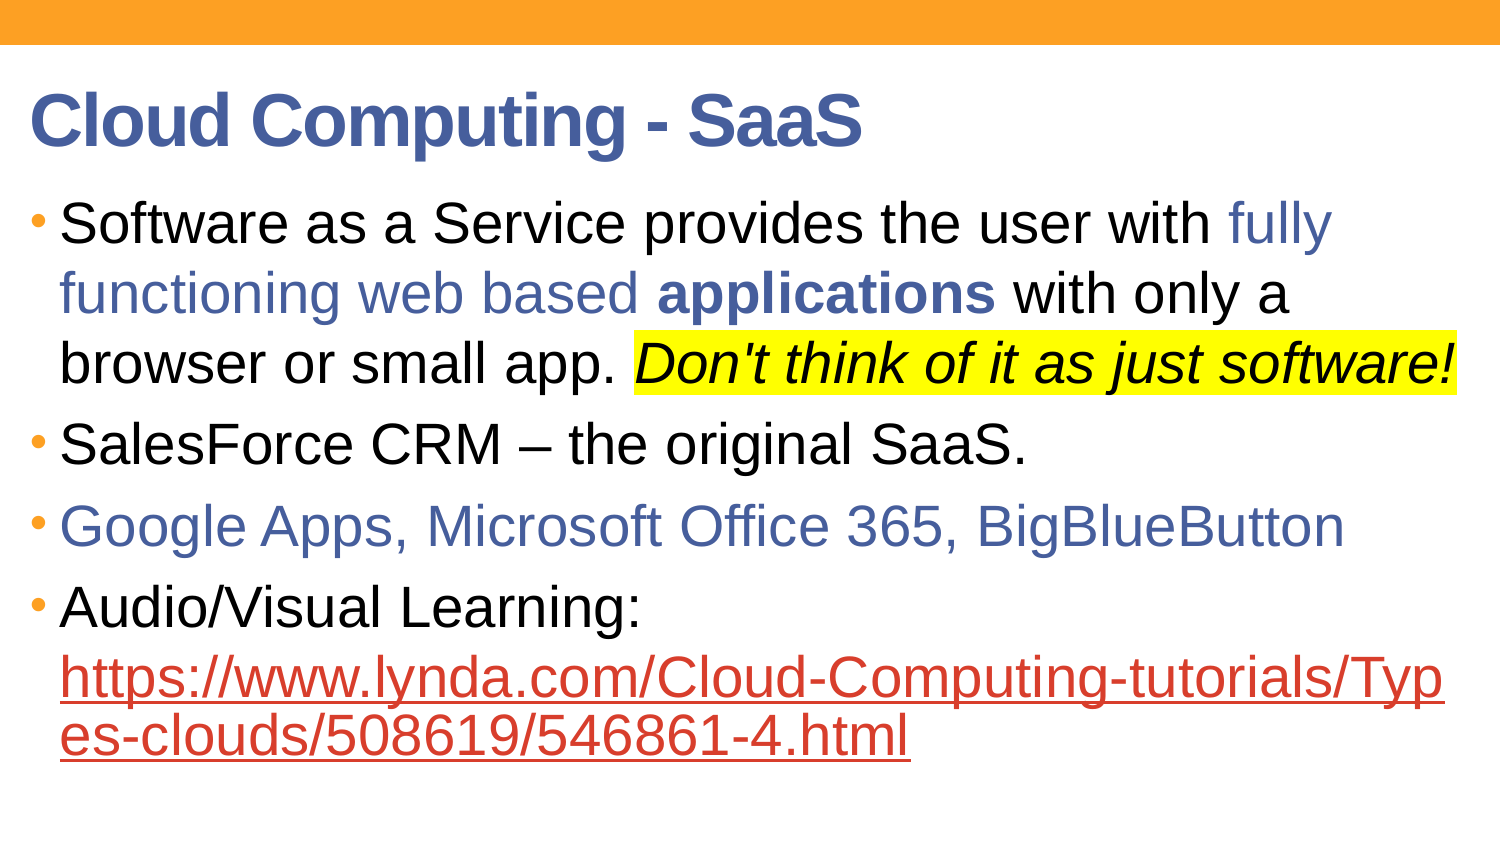

# Cloud Computing - SaaS
Software as a Service provides the user with fully functioning web based applications with only a browser or small app. Don't think of it as just software!
SalesForce CRM – the original SaaS.
Google Apps, Microsoft Office 365, BigBlueButton
Audio/Visual Learning: https://www.lynda.com/Cloud-Computing-tutorials/Types-clouds/508619/546861-4.html